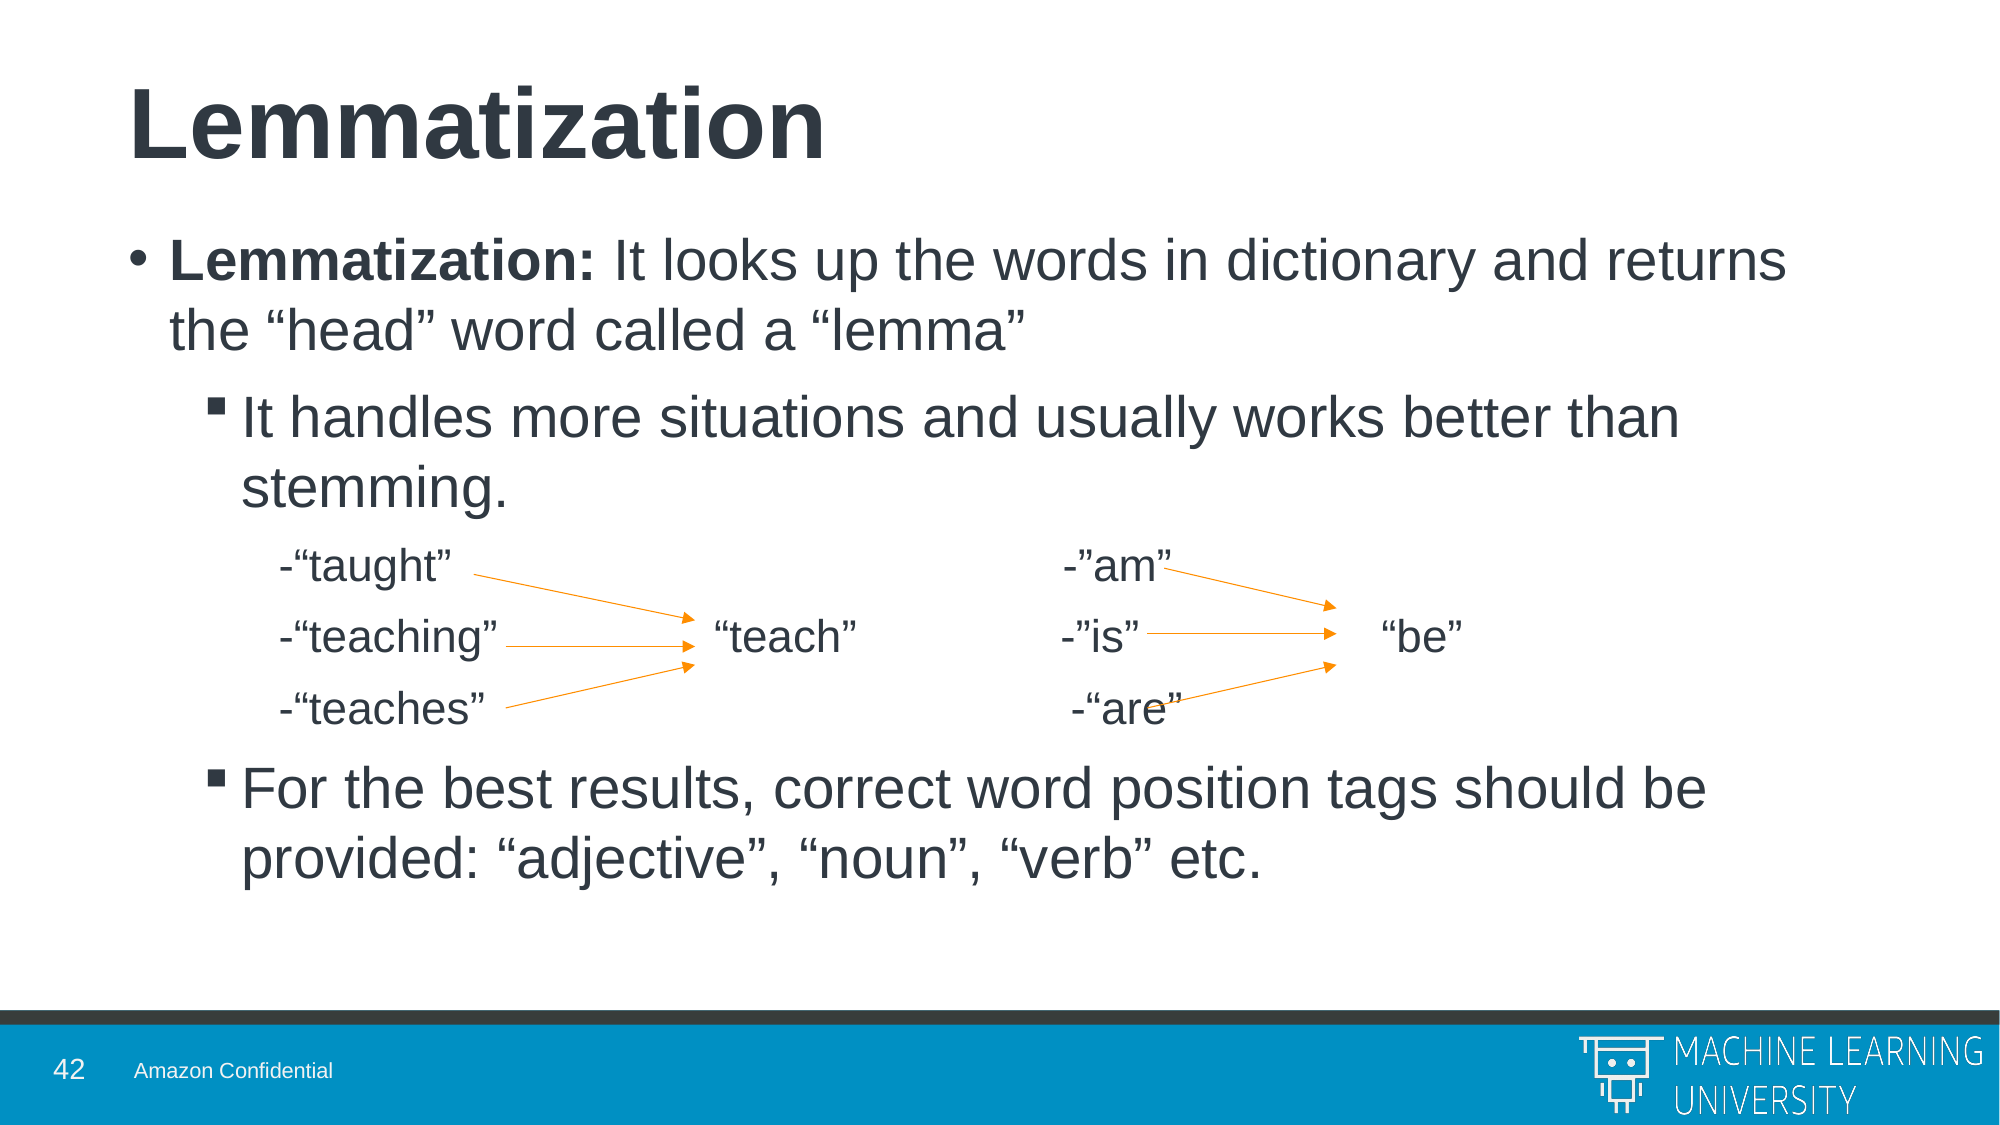

# Lemmatization
Lemmatization: It looks up the words in dictionary and returns the “head” word called a “lemma”
It handles more situations and usually works better than stemming.
-“taught”                                                -”am”
-“teaching”                 “teach”                -”is”                   “be”
-“teaches”                                              -“are”
For the best results, correct word position tags should be provided: “adjective”, “noun”, “verb” etc.